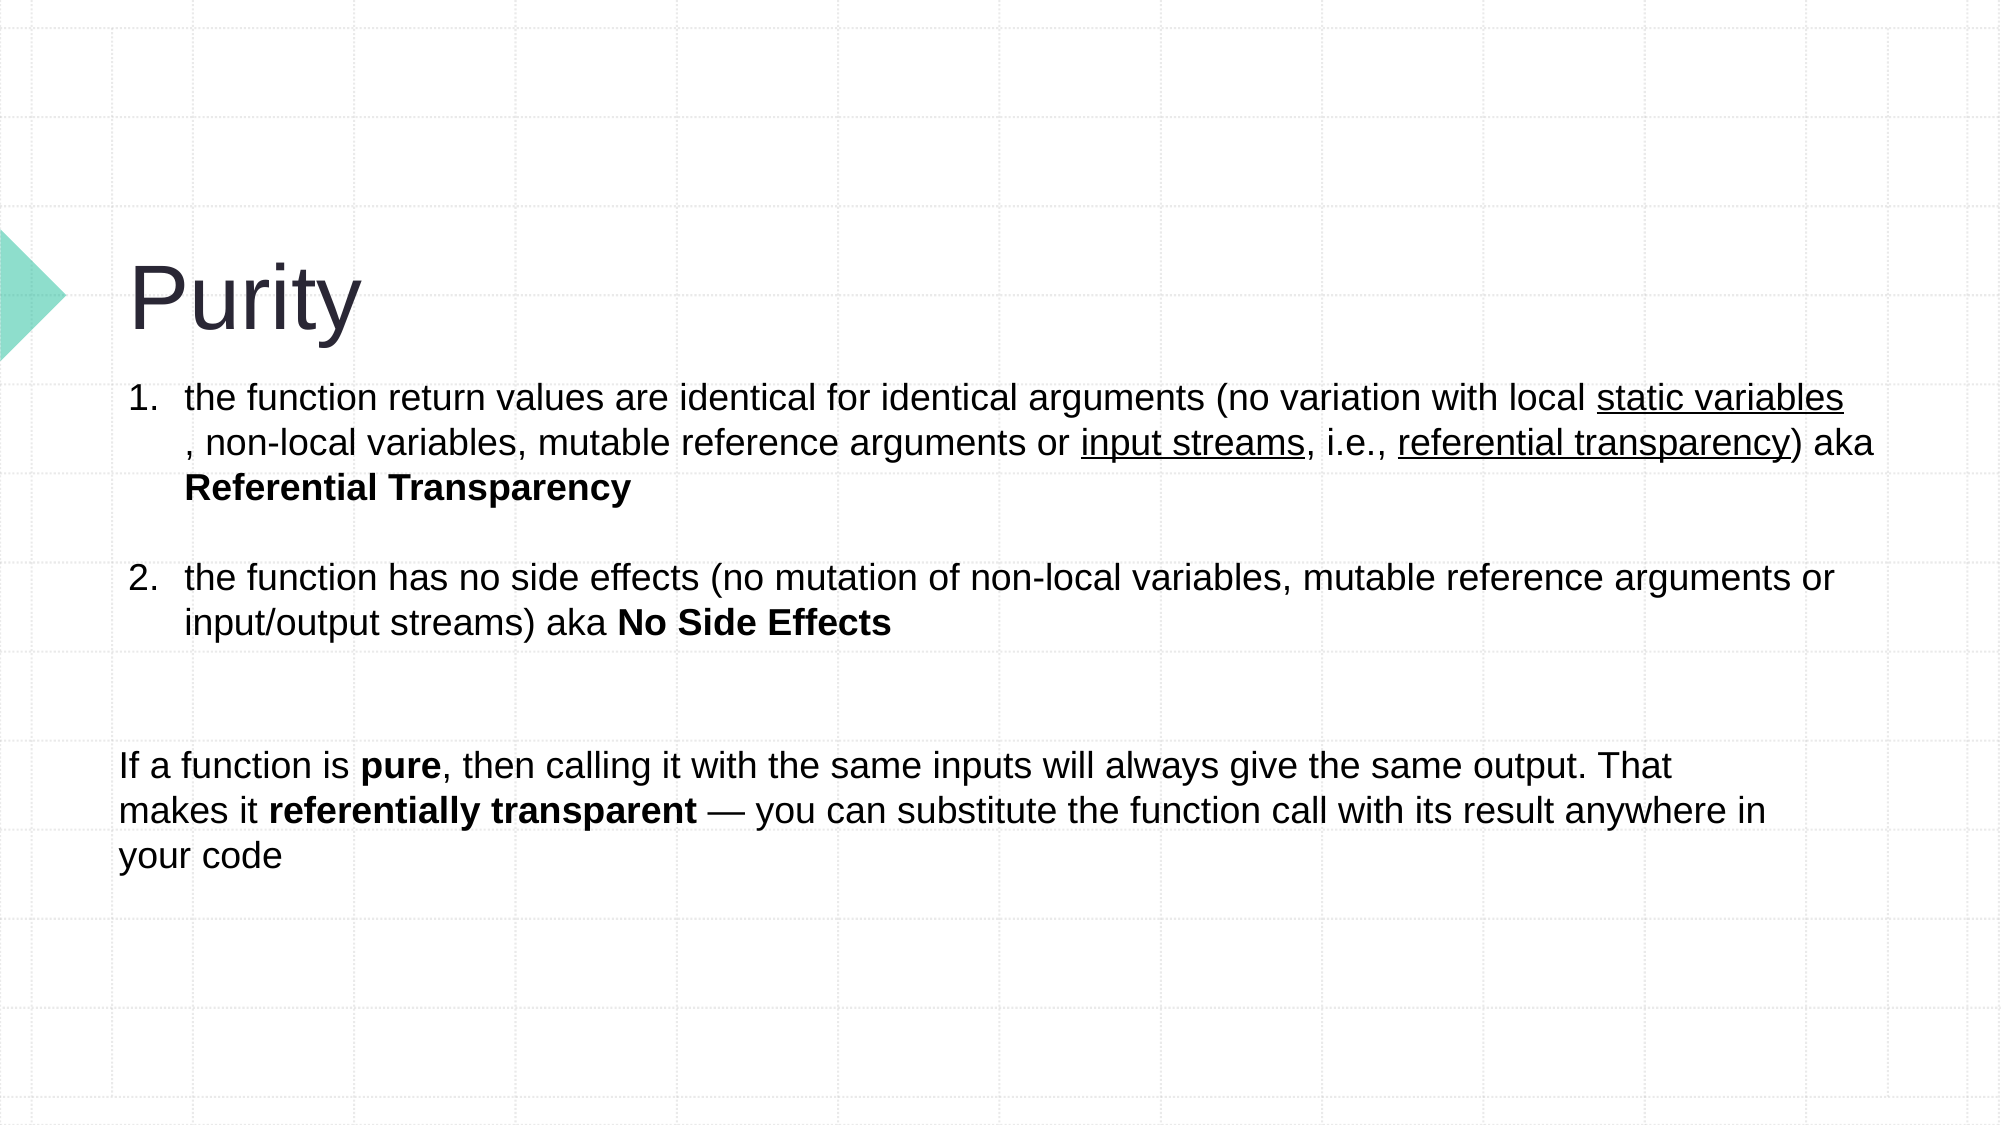

# Purity
the function return values are identical for identical arguments (no variation with local static variables, non-local variables, mutable reference arguments or input streams, i.e., referential transparency) aka Referential Transparency

the function has no side effects (no mutation of non-local variables, mutable reference arguments or input/output streams) aka No Side Effects

If a function is pure, then calling it with the same inputs will always give the same output. That makes it referentially transparent — you can substitute the function call with its result anywhere in your code